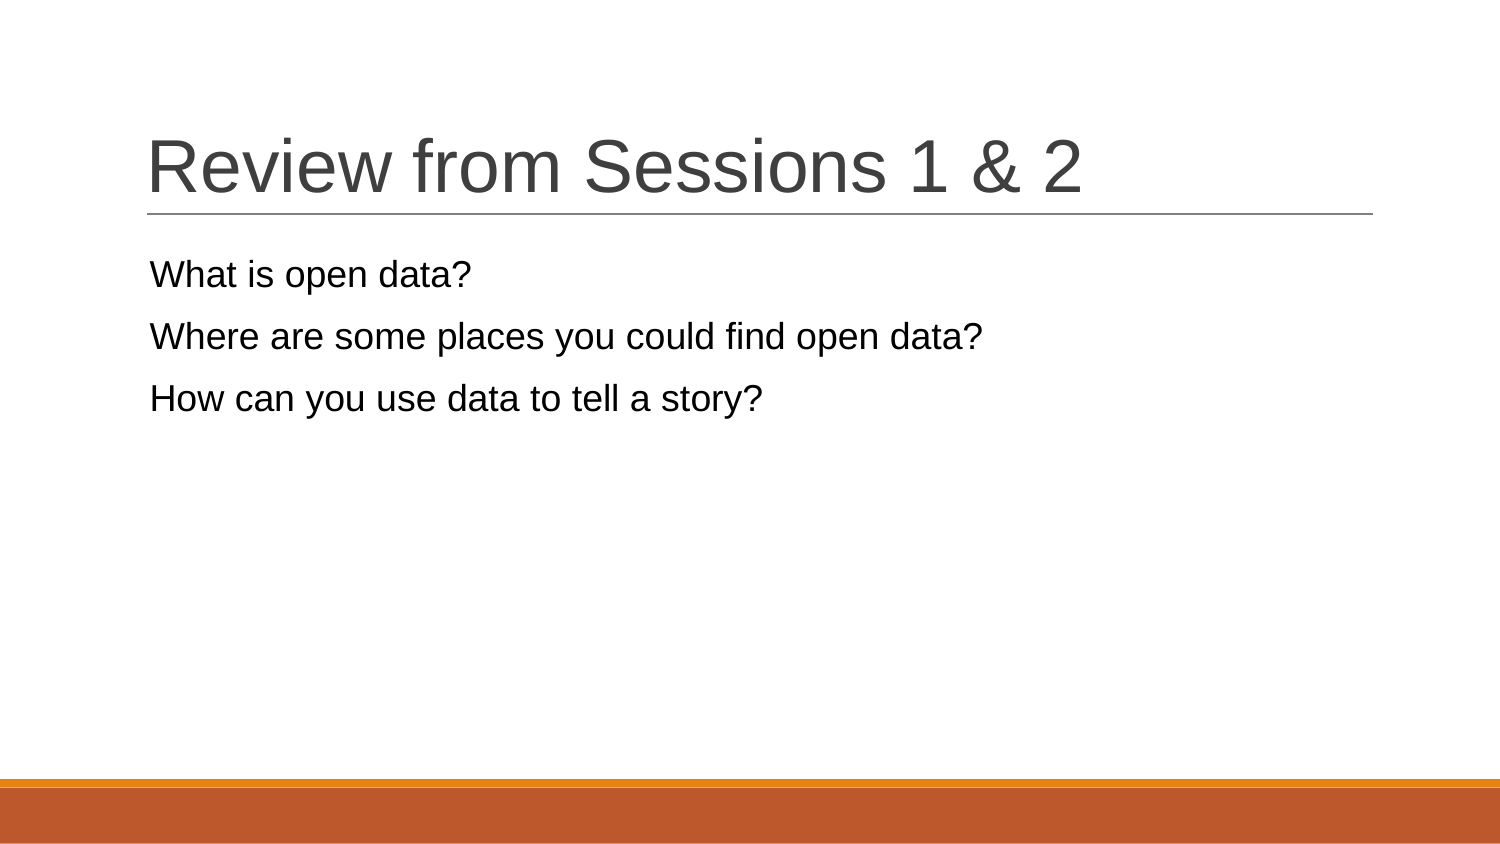

# Review from Sessions 1 & 2
What is open data?
Where are some places you could find open data?
How can you use data to tell a story?